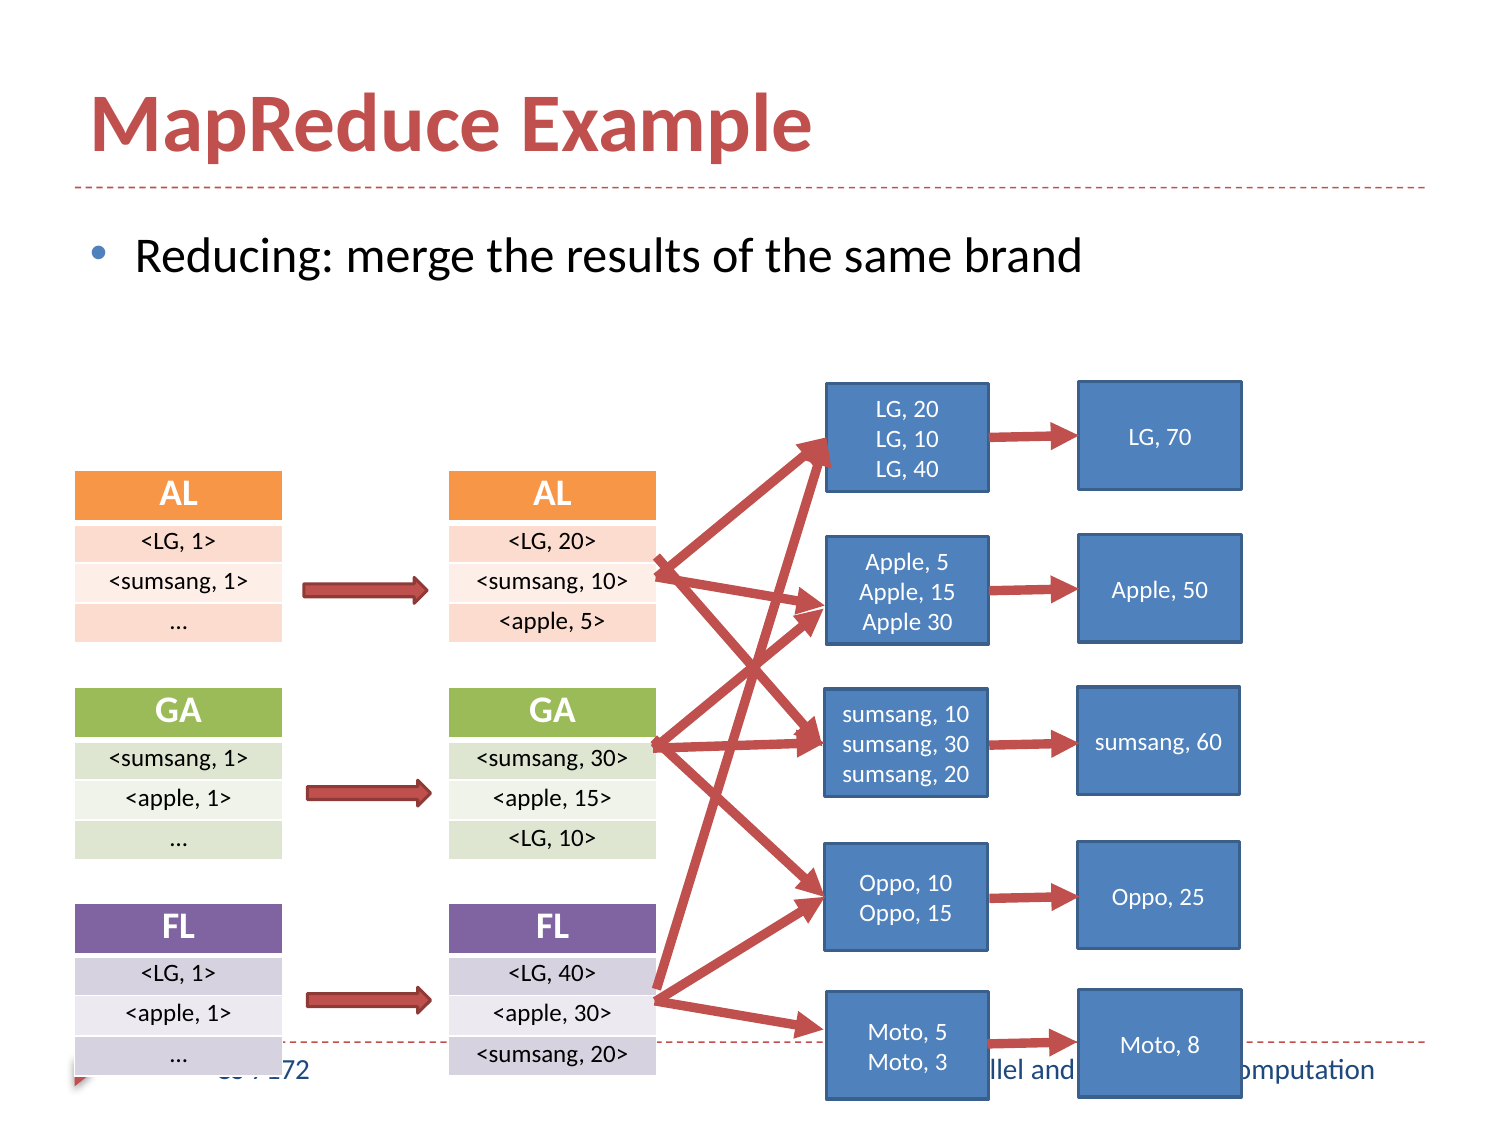

# MapReduce Example
Reducing: merge the results of the same brand
LG, 70
LG, 20
LG, 10
LG, 40
| AL |
| --- |
| <LG, 1> |
| <sumsang, 1> |
| … |
| AL |
| --- |
| <LG, 20> |
| <sumsang, 10> |
| <apple, 5> |
Apple, 50
Apple, 5
Apple, 15
Apple 30

| GA |
| --- |
| <sumsang, 1> |
| <apple, 1> |
| … |
| GA |
| --- |
| <sumsang, 30> |
| <apple, 15> |
| <LG, 10> |
sumsang, 60
sumsang, 10
sumsang, 30
sumsang, 20

Oppo, 25
Oppo, 10
Oppo, 15
| FL |
| --- |
| <LG, 1> |
| <apple, 1> |
| … |
| FL |
| --- |
| <LG, 40> |
| <apple, 30> |
| <sumsang, 20> |

Moto, 8
Moto, 5
Moto, 3
CS 7172
Parallel and Distributed Computation